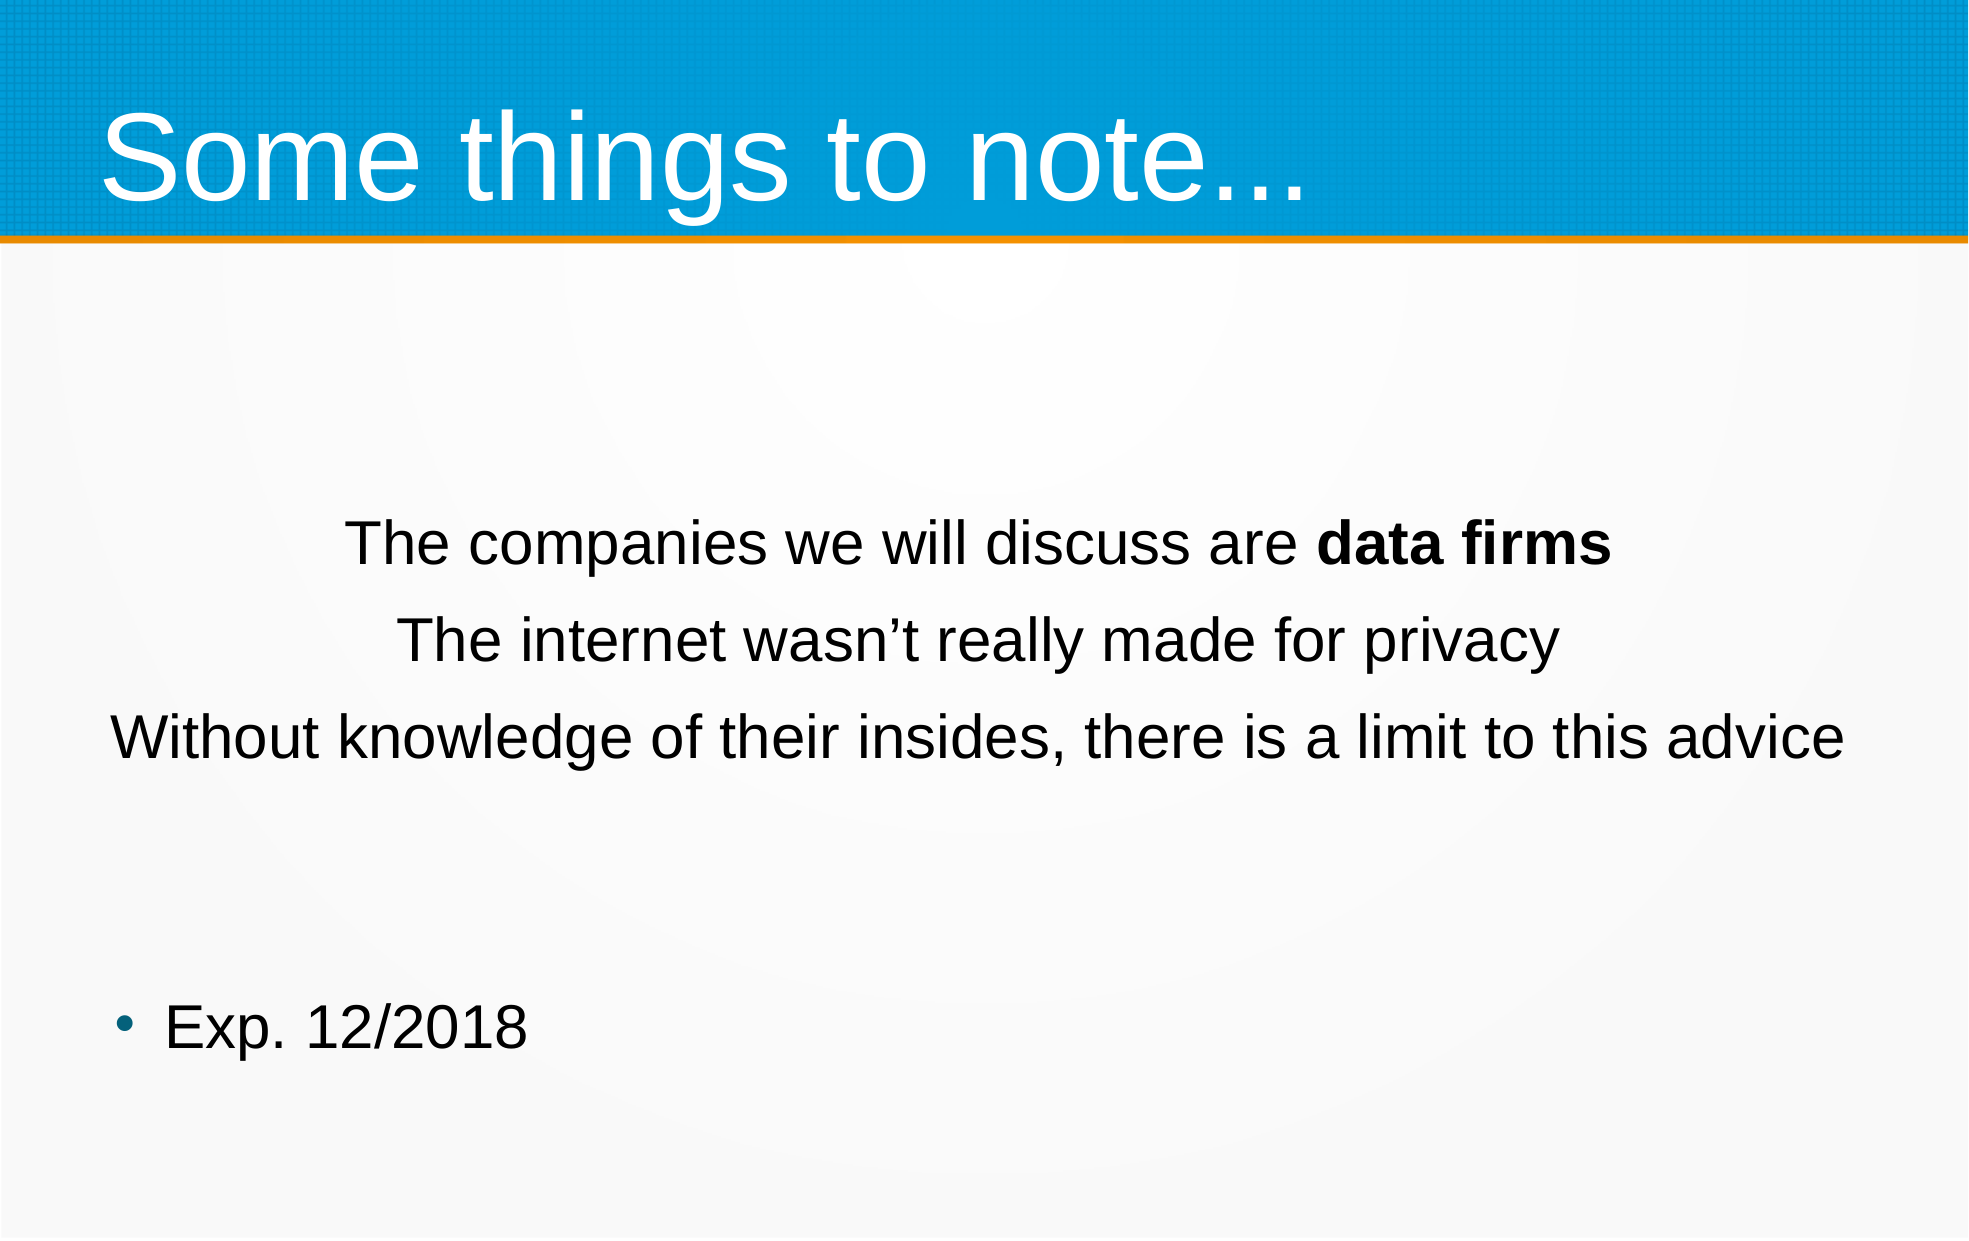

Some things to note...

The companies we will discuss are data firms
The internet wasn’t really made for privacy
Without knowledge of their insides, there is a limit to this advice

Exp. 12/2018